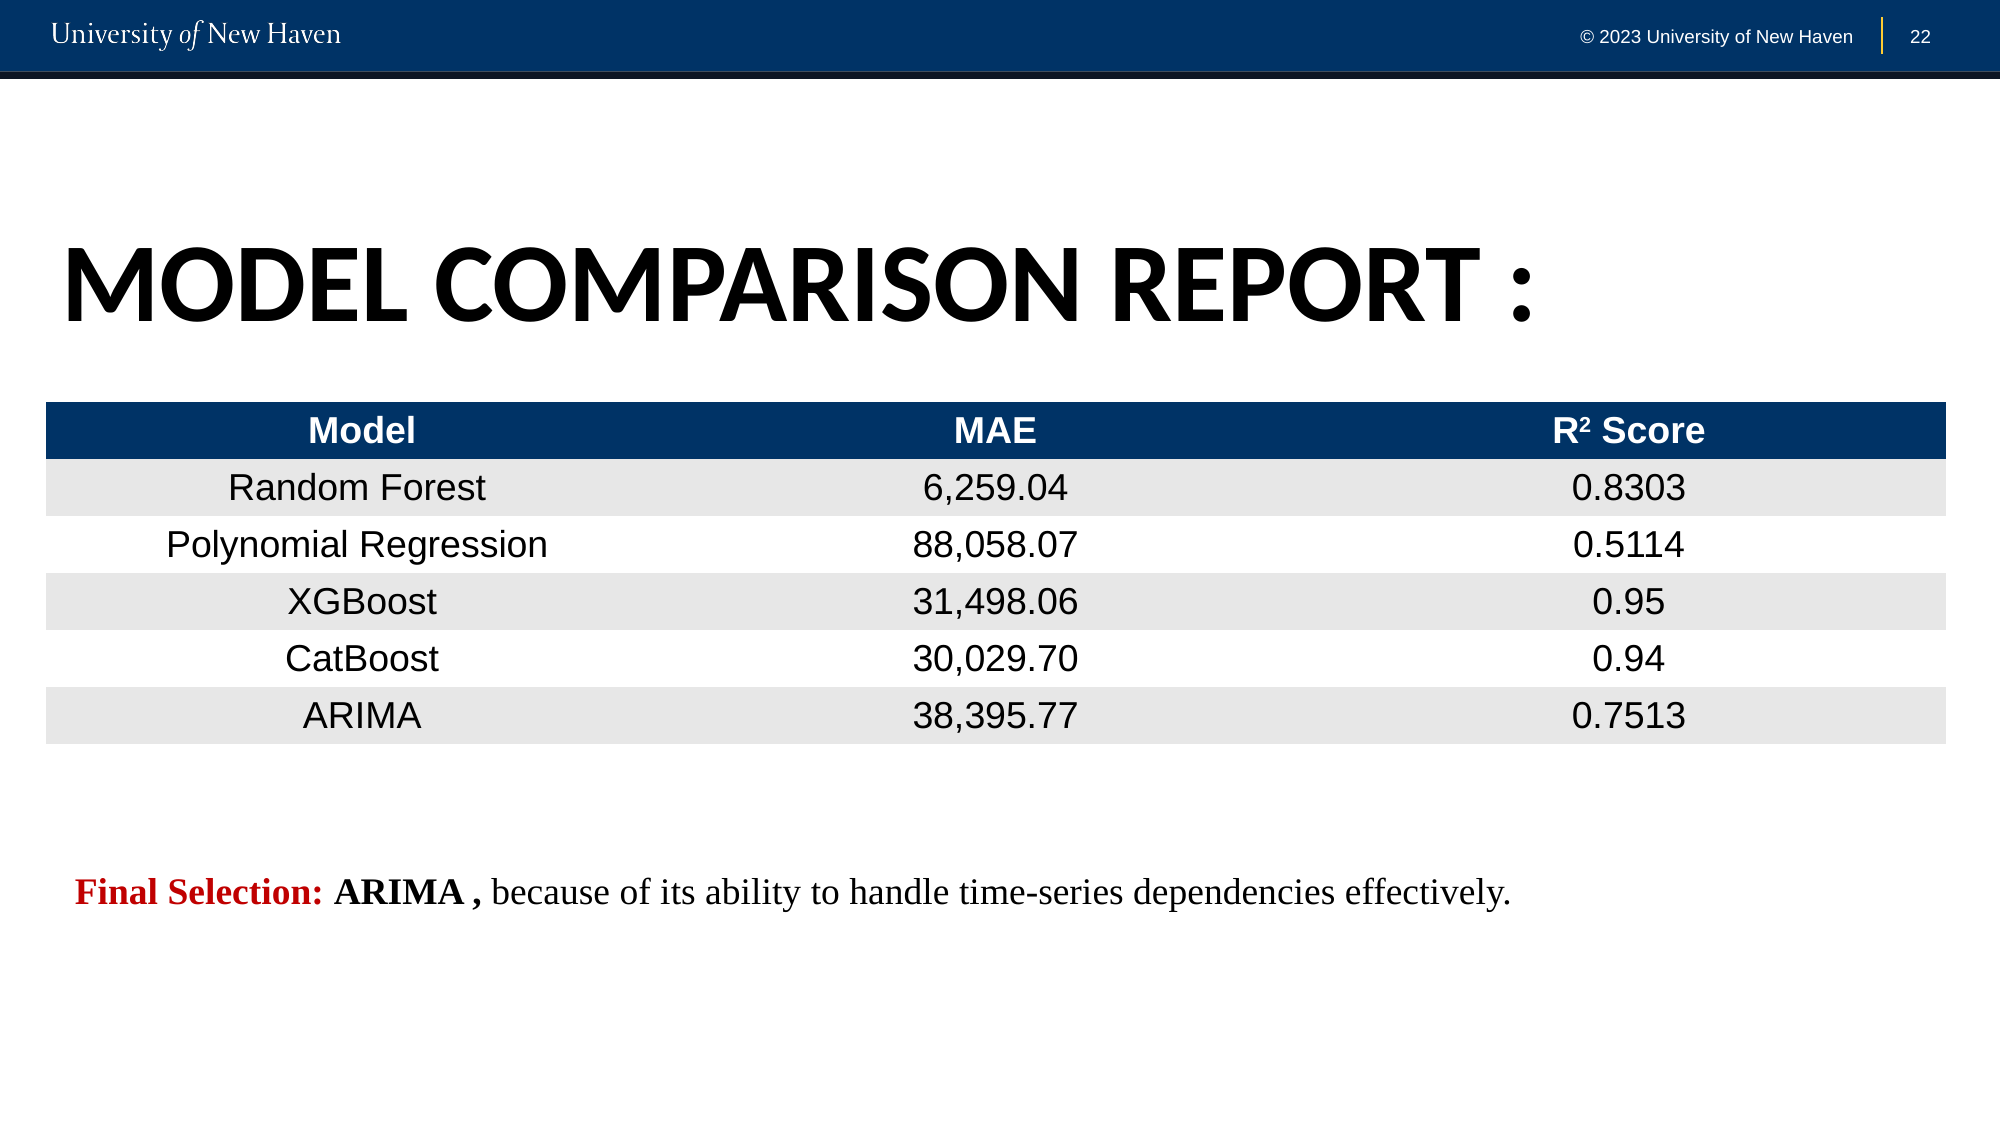

# MODEL COMPARISON REPORT :
| Model | MAE | R2 Score |
| --- | --- | --- |
| Random Forest | 6,259.04 | 0.8303 |
| Polynomial Regression | 88,058.07 | 0.5114 |
| XGBoost | 31,498.06 | 0.95 |
| CatBoost | 30,029.70 | 0.94 |
| ARIMA | 38,395.77 | 0.7513 |
|  |  |  |
Final Selection: ARIMA , because of its ability to handle time-series dependencies effectively.